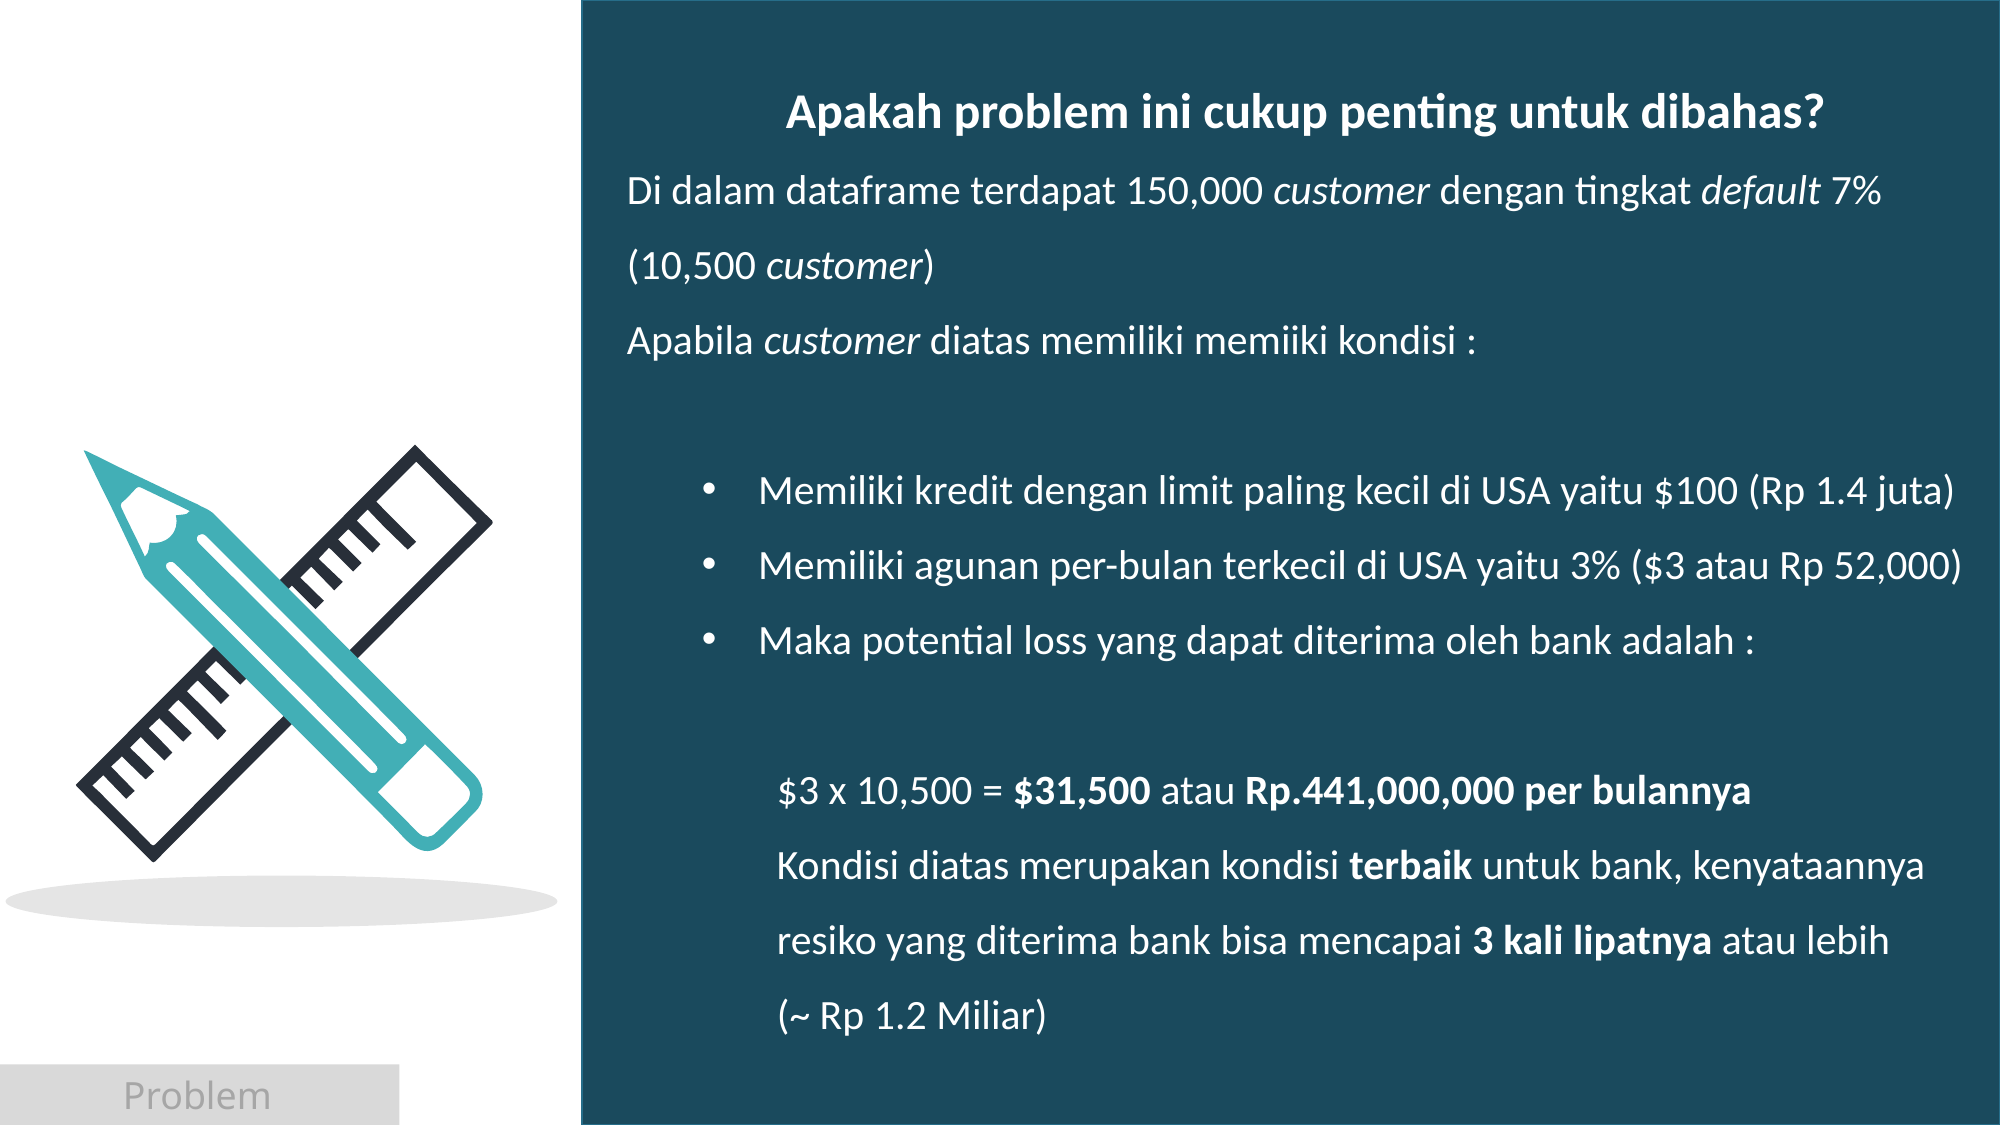

Apakah problem ini cukup penting untuk dibahas?
Di dalam dataframe terdapat 150,000 customer dengan tingkat default 7% (10,500 customer)
Apabila customer diatas memiliki memiiki kondisi :

Memiliki kredit dengan limit paling kecil di USA yaitu $100 (Rp 1.4 juta)
Memiliki agunan per-bulan terkecil di USA yaitu 3% ($3 atau Rp 52,000)
Maka potential loss yang dapat diterima oleh bank adalah :

$3 x 10,500 = $31,500 atau Rp.441,000,000 per bulannya
Kondisi diatas merupakan kondisi terbaik untuk bank, kenyataannya resiko yang diterima bank bisa mencapai 3 kali lipatnya atau lebih        (~ Rp 1.2 Miliar)

Problem Identification